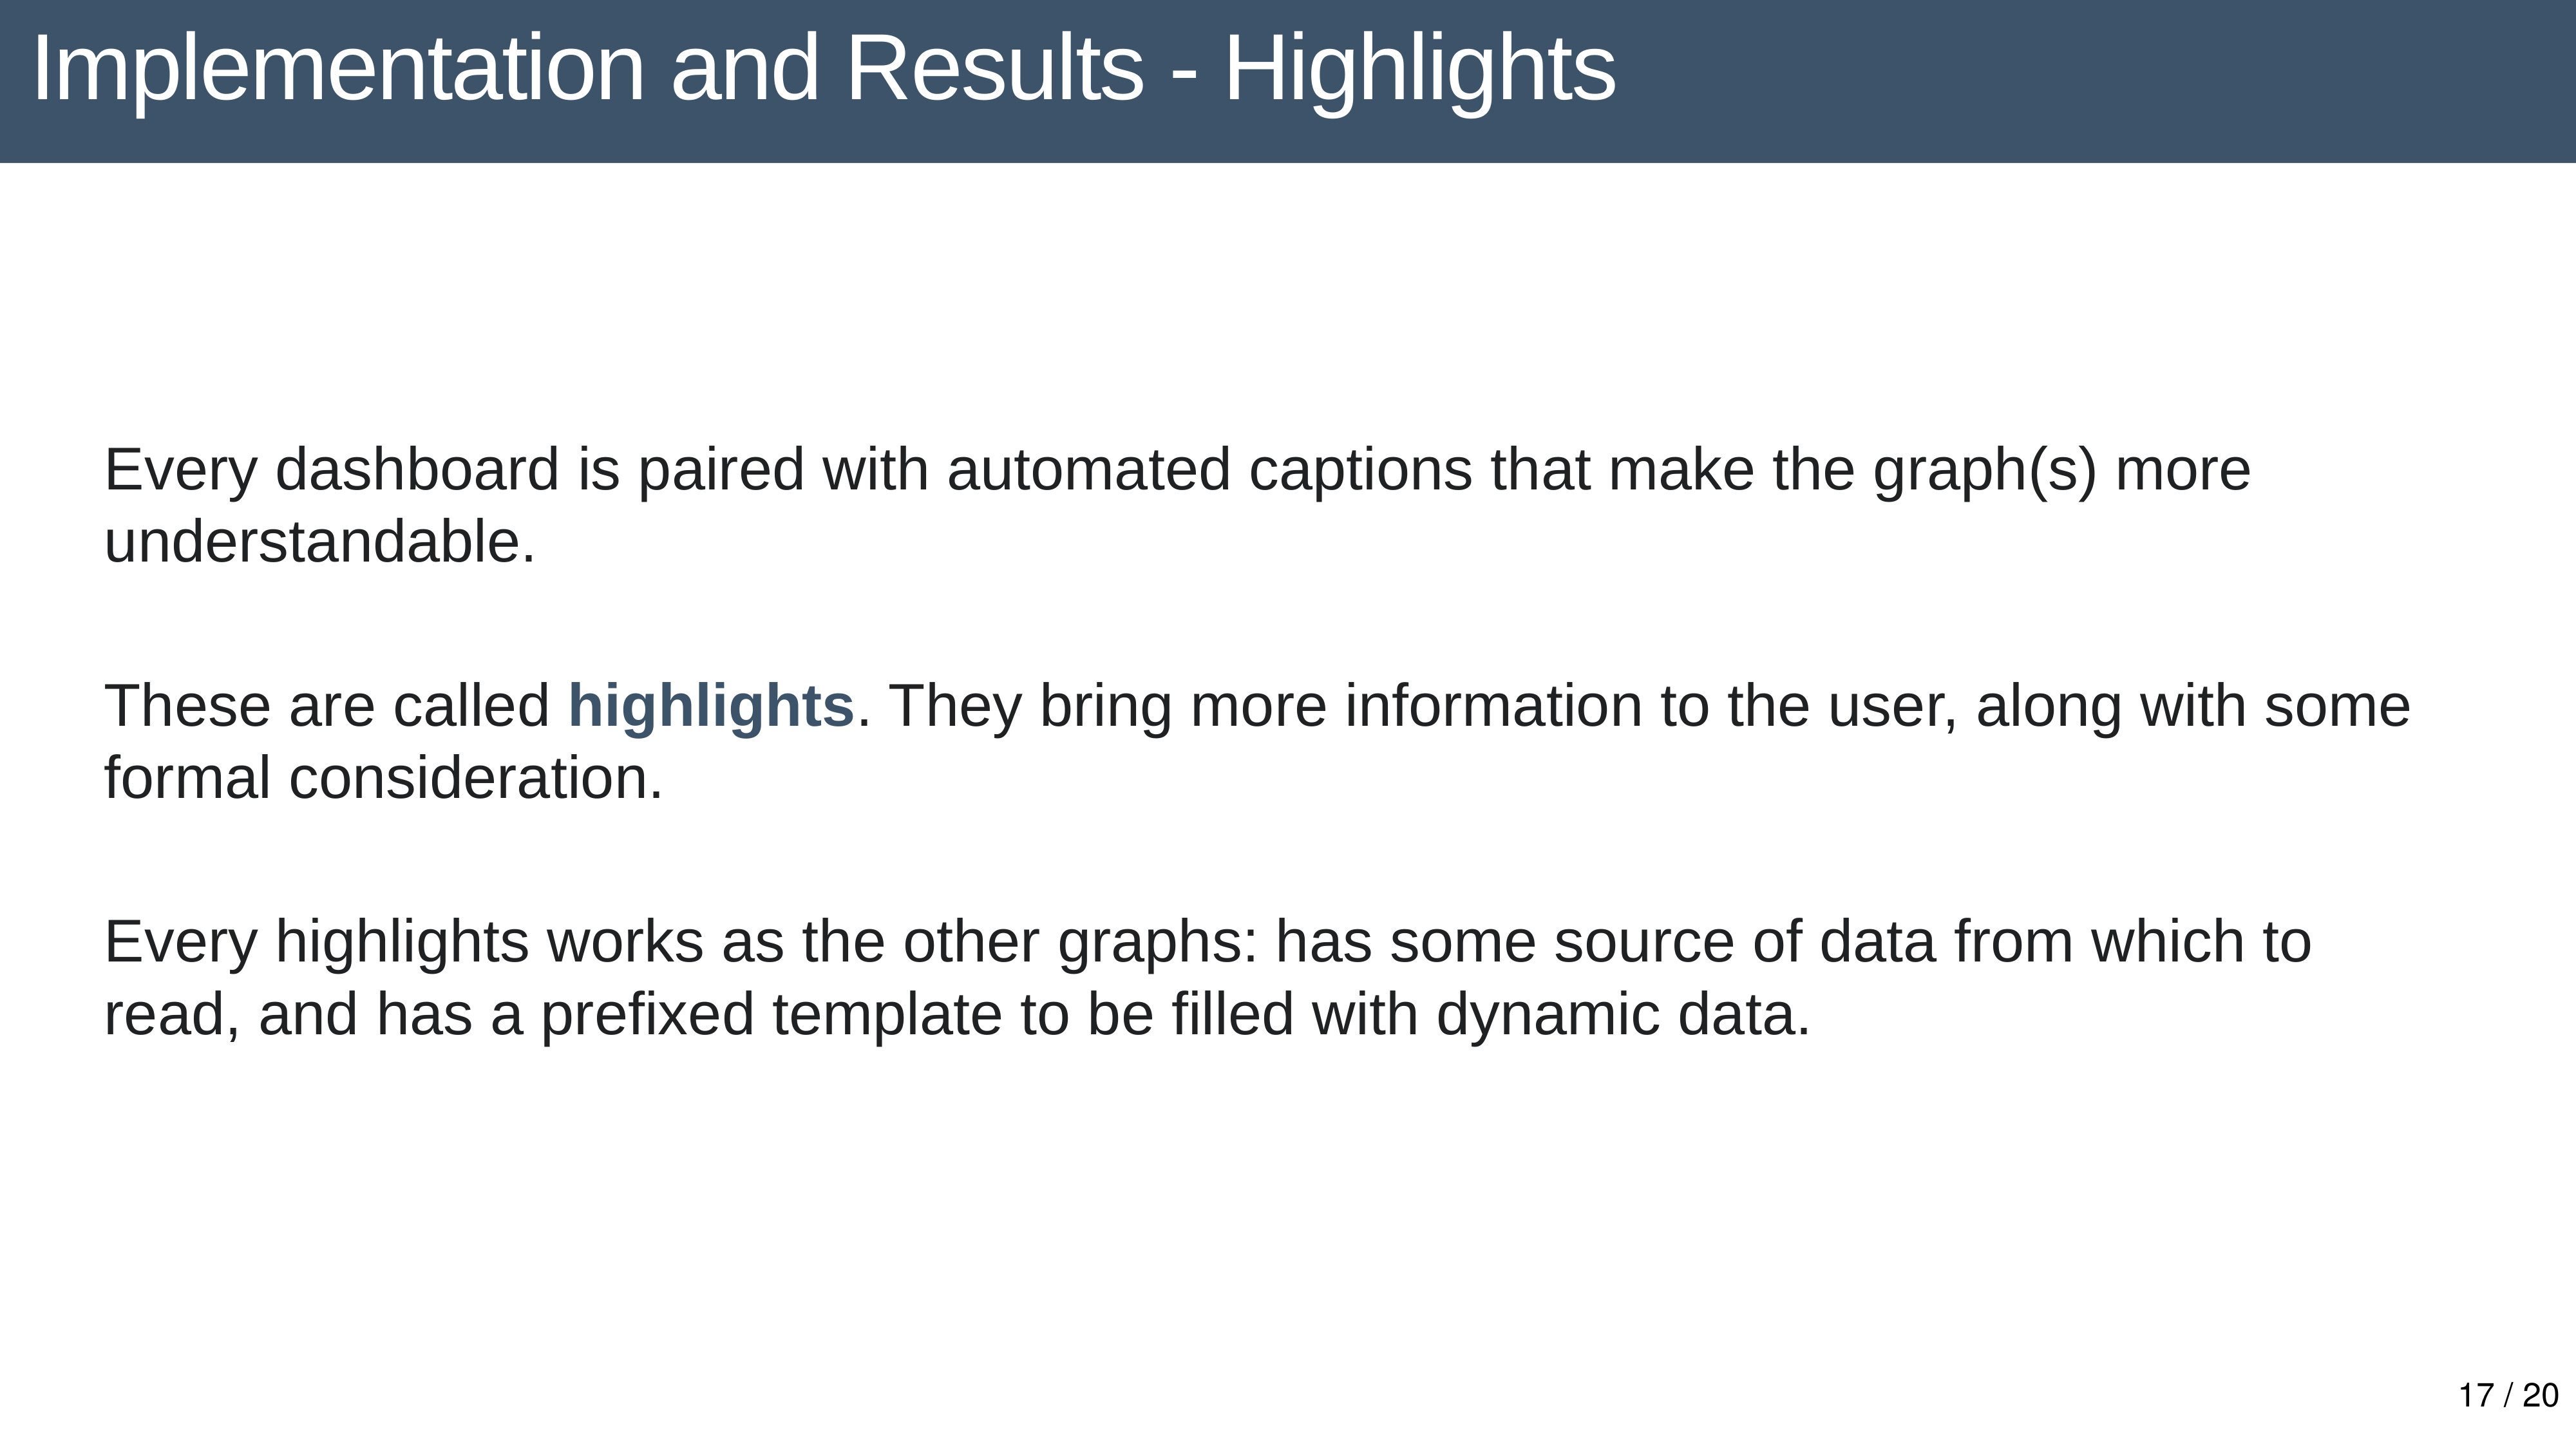

Implementation and Results - Highlights
Every dashboard is paired with automated captions that make the graph(s) more understandable.

These are called highlights. They bring more information to the user, along with some formal consideration.

Every highlights works as the other graphs: has some source of data from which to read, and has a prefixed template to be filled with dynamic data.

17 / 20